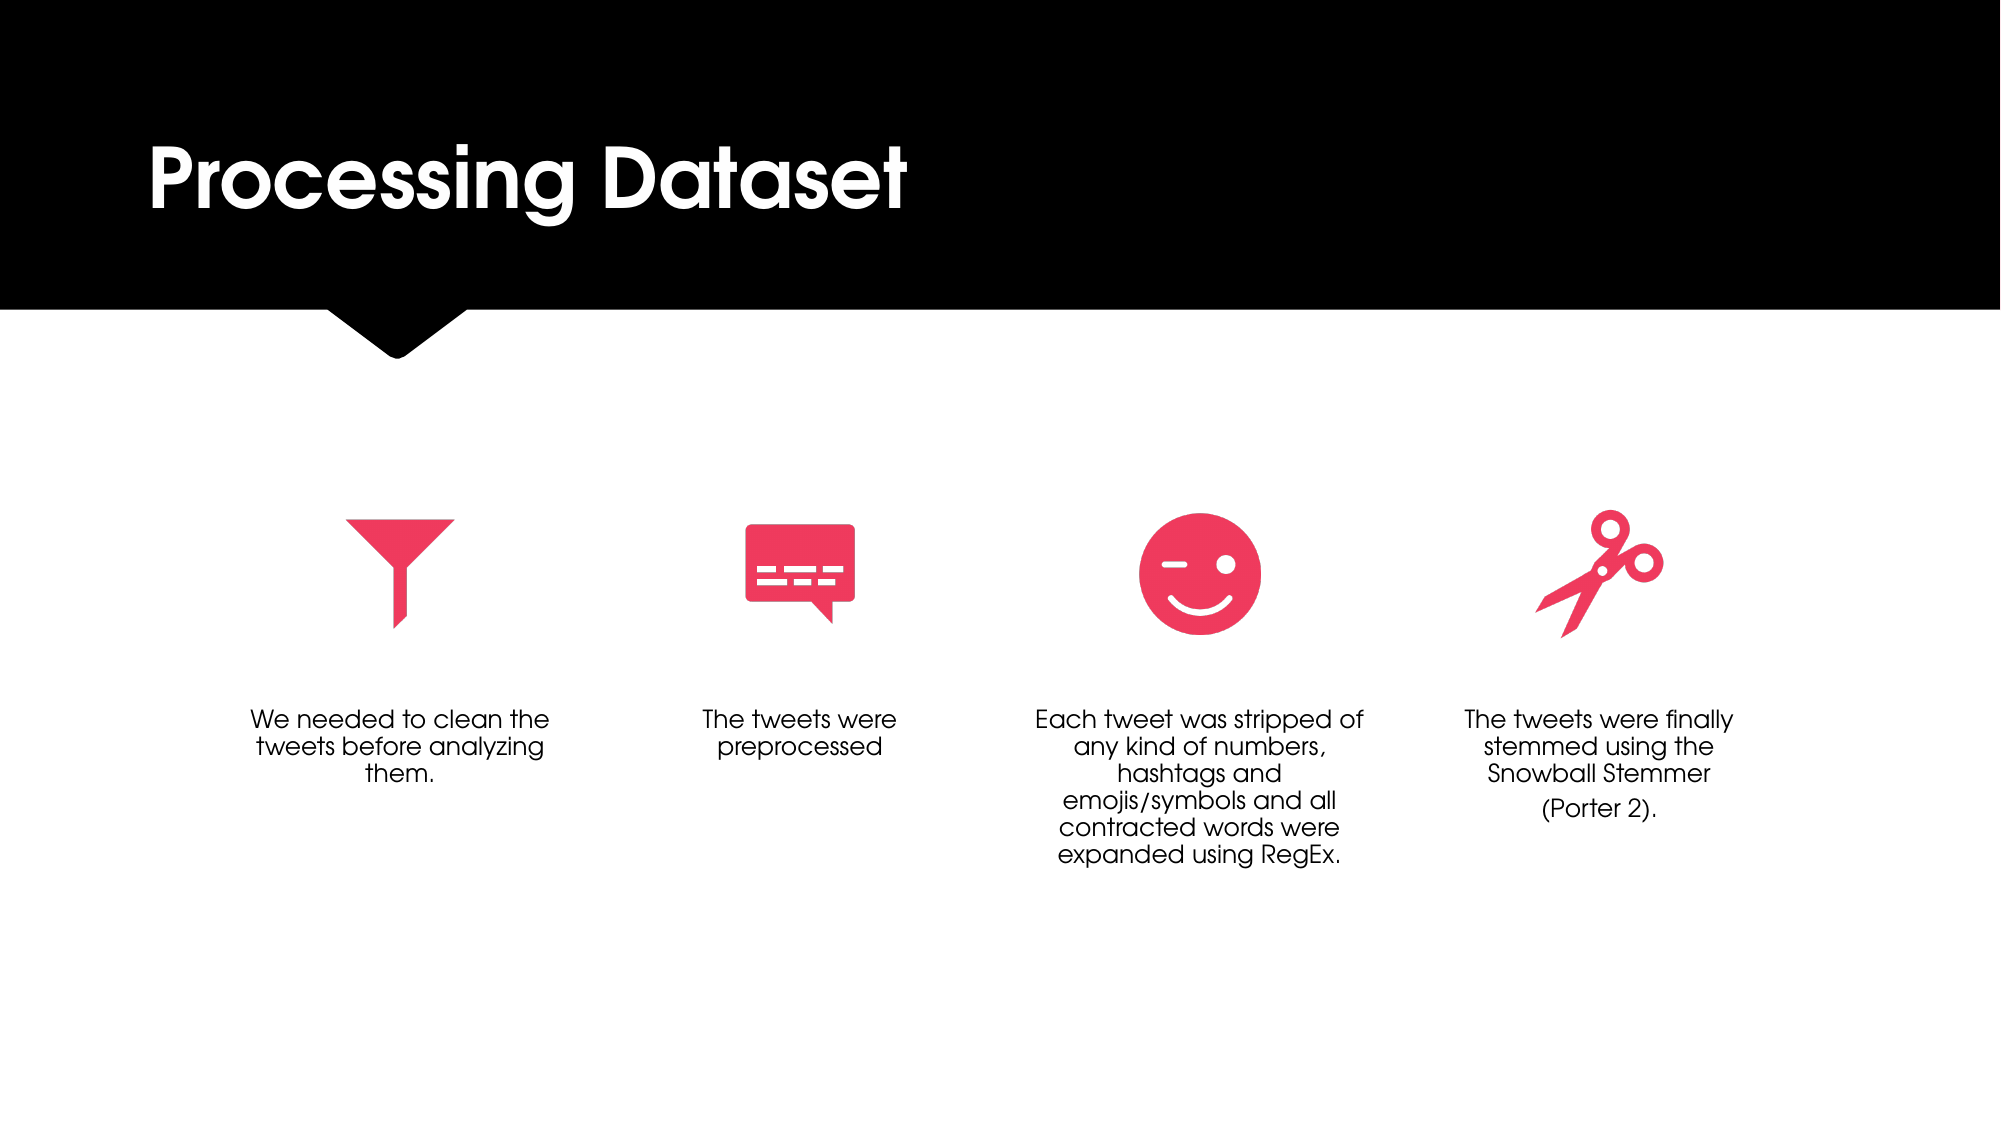

# Processing Dataset
We needed to clean the tweets before analyzing them.
The tweets were preprocessed
Each tweet was stripped of any kind of numbers, hashtags and emojis/symbols and all contracted words were expanded using RegEx.
The tweets were finally stemmed using the Snowball Stemmer
(Porter 2).